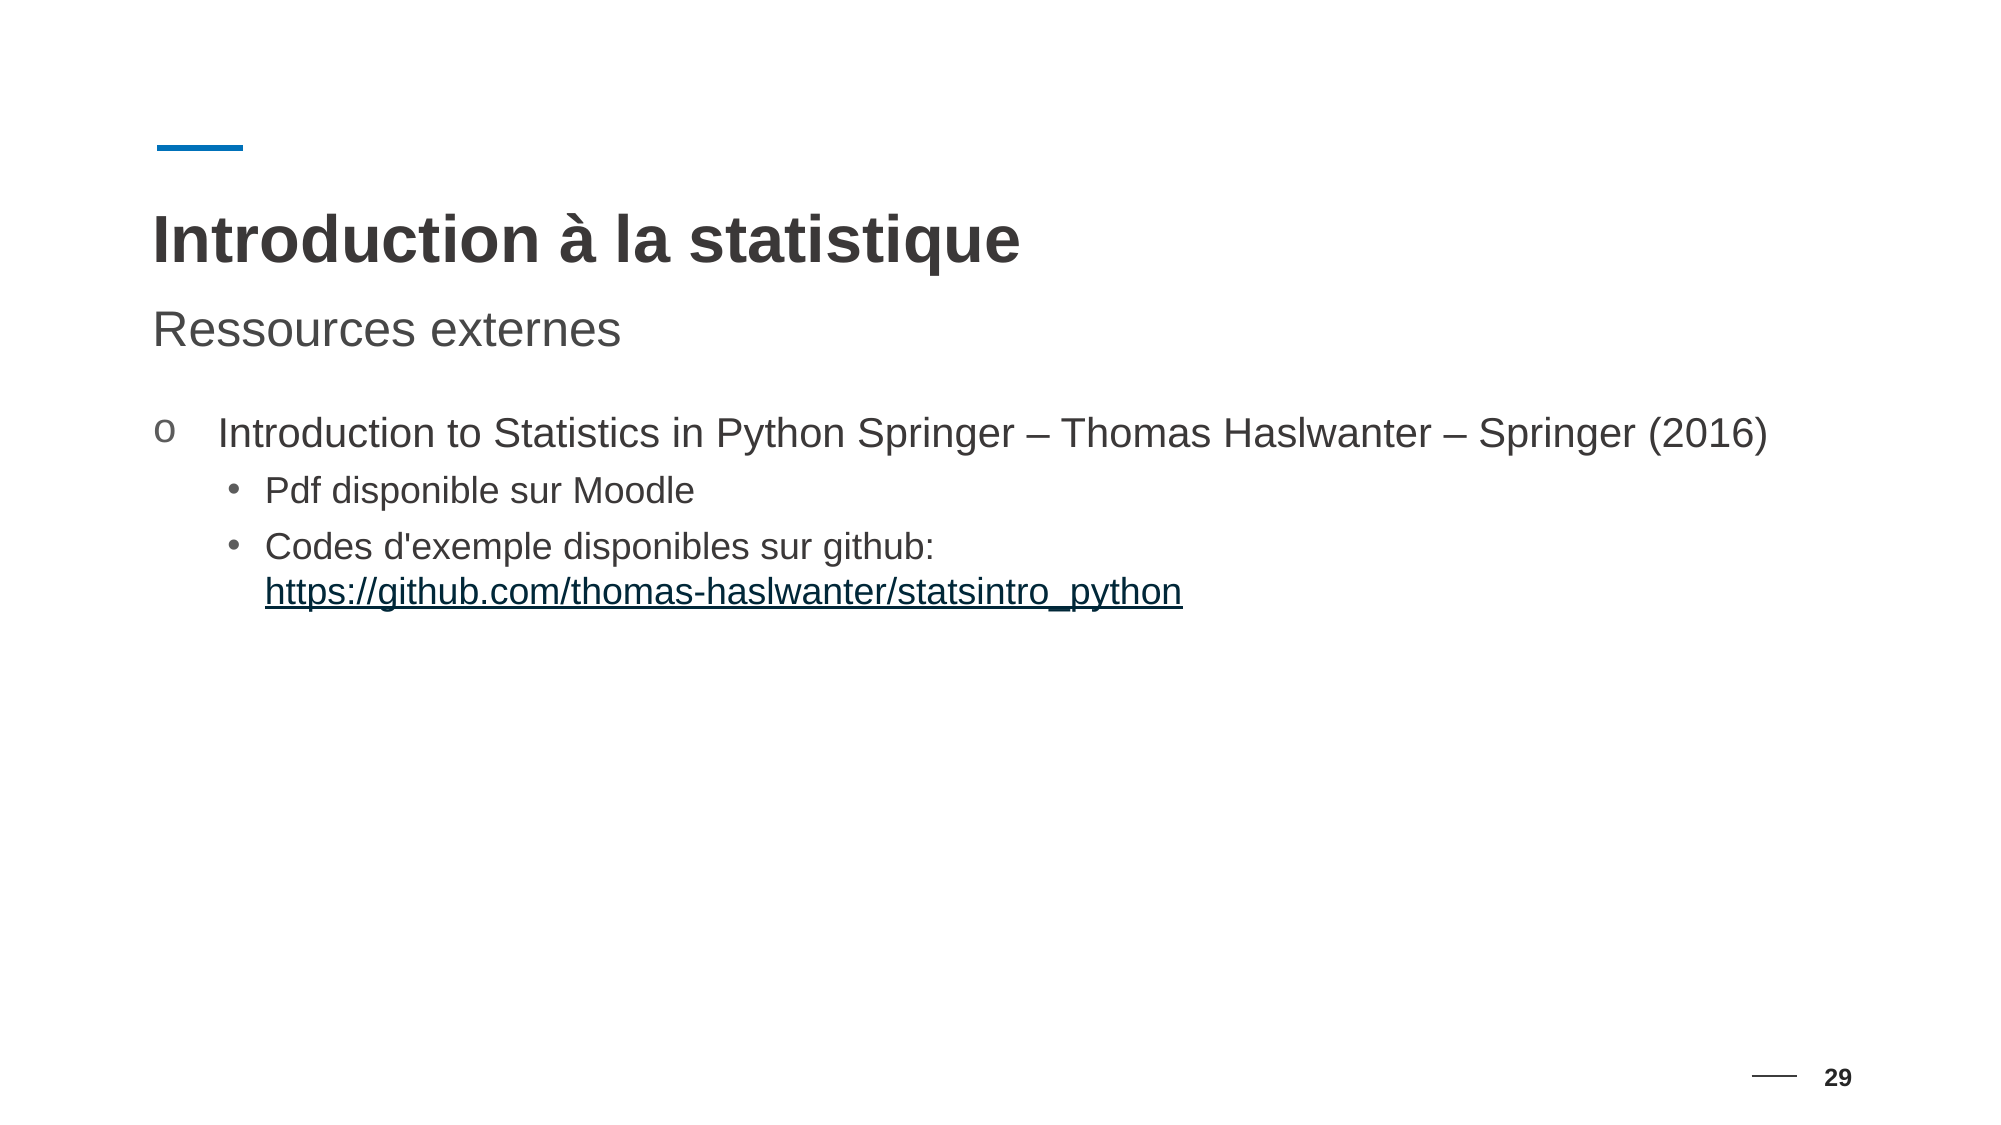

# Introduction à la statistique
Ressources externes
Introduction to Statistics in Python Springer – Thomas Haslwanter – Springer (2016)
Pdf disponible sur Moodle
Codes d'exemple disponibles sur github: https://github.com/thomas-haslwanter/statsintro_python

29